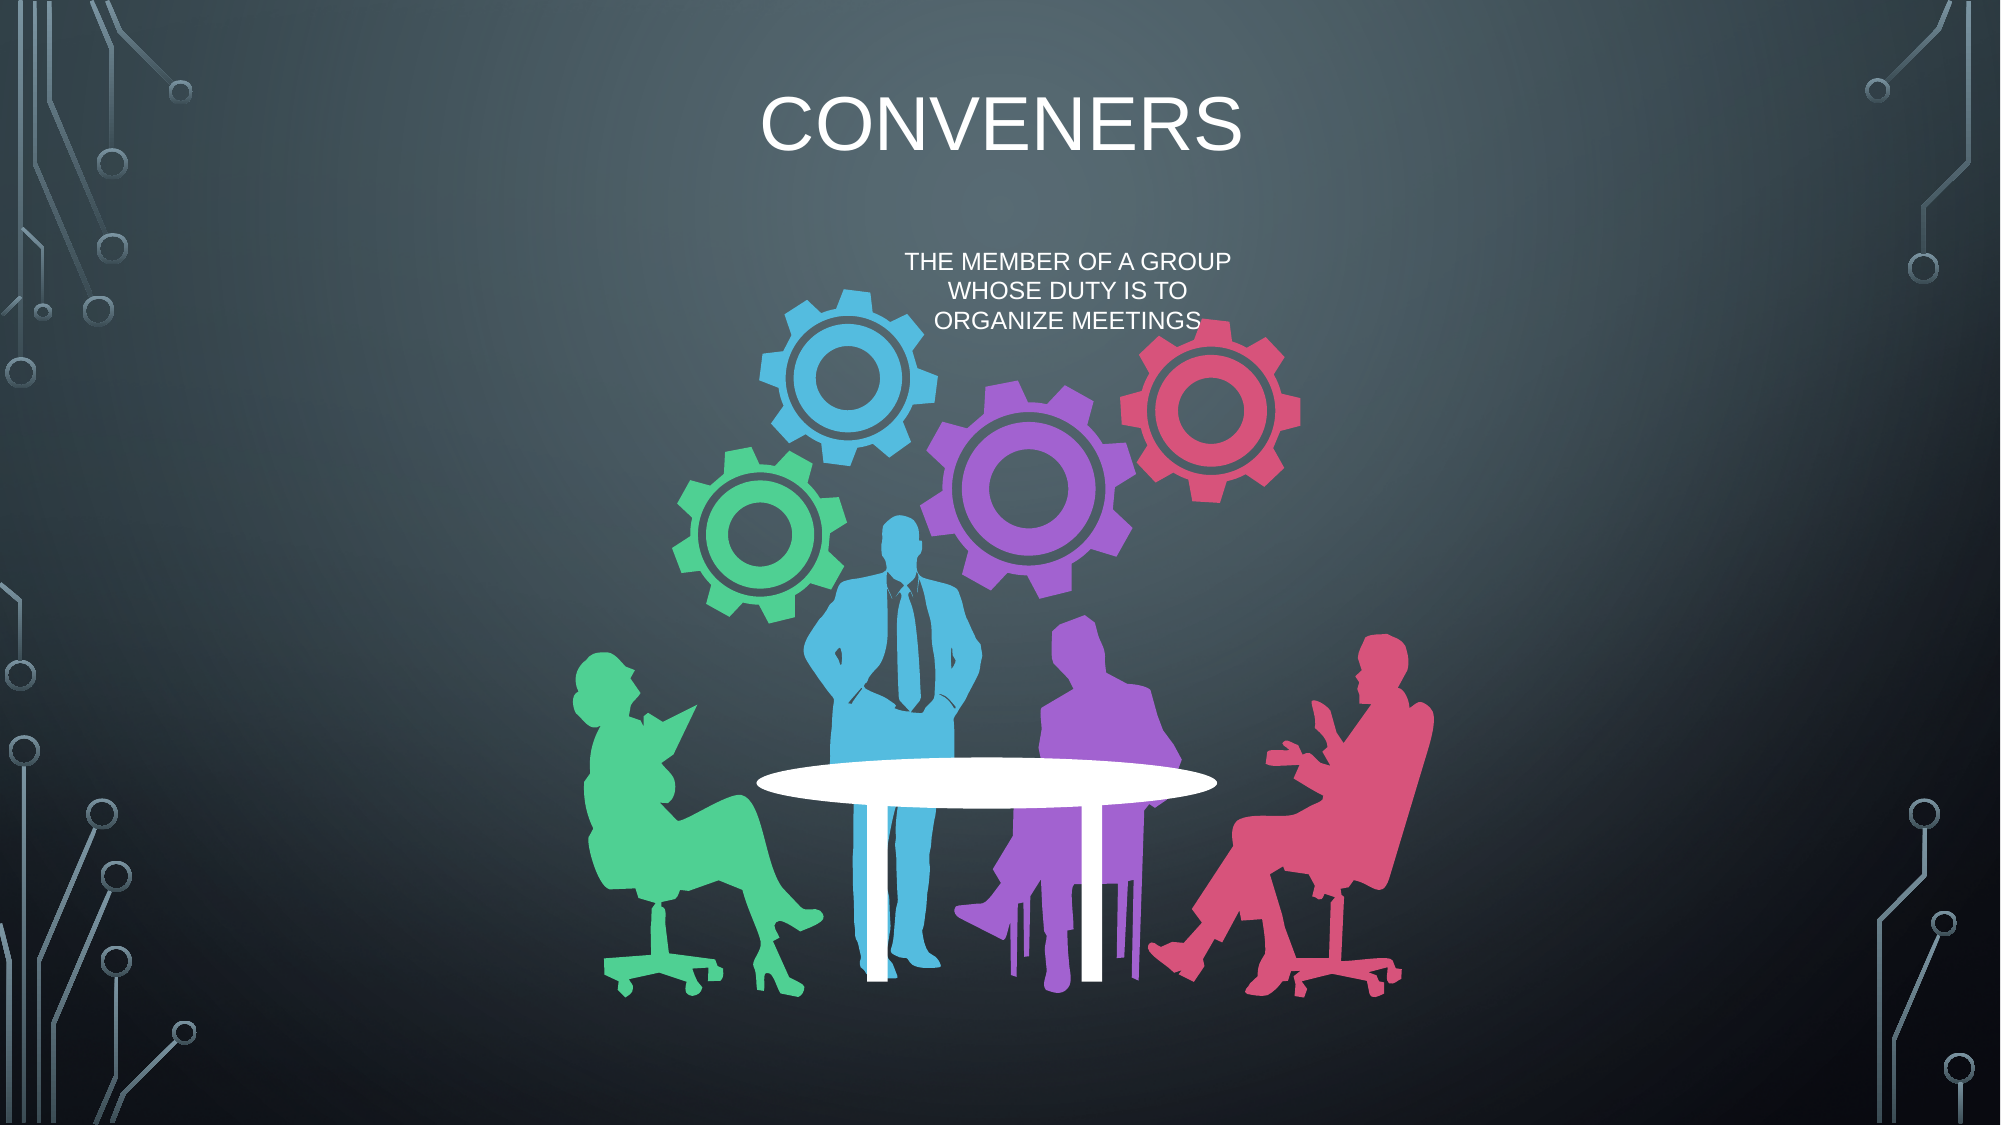

CONVENERS
THE MEMBER OF A GROUP WHOSE DUTY IS TO ORGANIZE MEETINGS